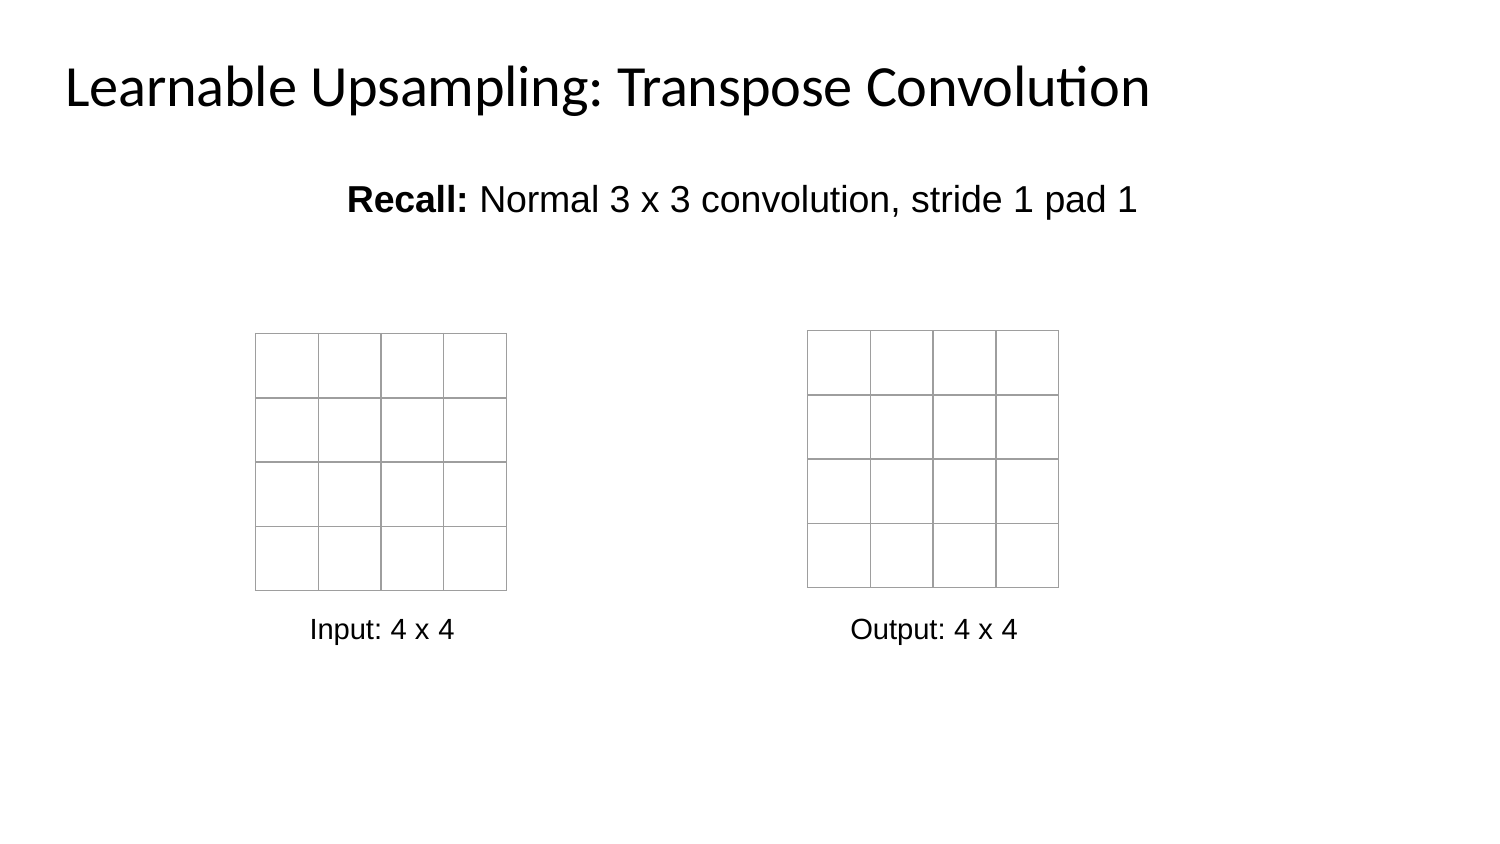

# Learnable Upsampling: Transpose Convolution
Recall: Normal 3 x 3 convolution, stride 1 pad 1
|  |  |  |  |
| --- | --- | --- | --- |
|  |  |  |  |
|  |  |  |  |
|  |  |  |  |
|  |  |  |  |
| --- | --- | --- | --- |
|  |  |  |  |
|  |  |  |  |
|  |  |  |  |
Input: 4 x 4
Output: 4 x 4